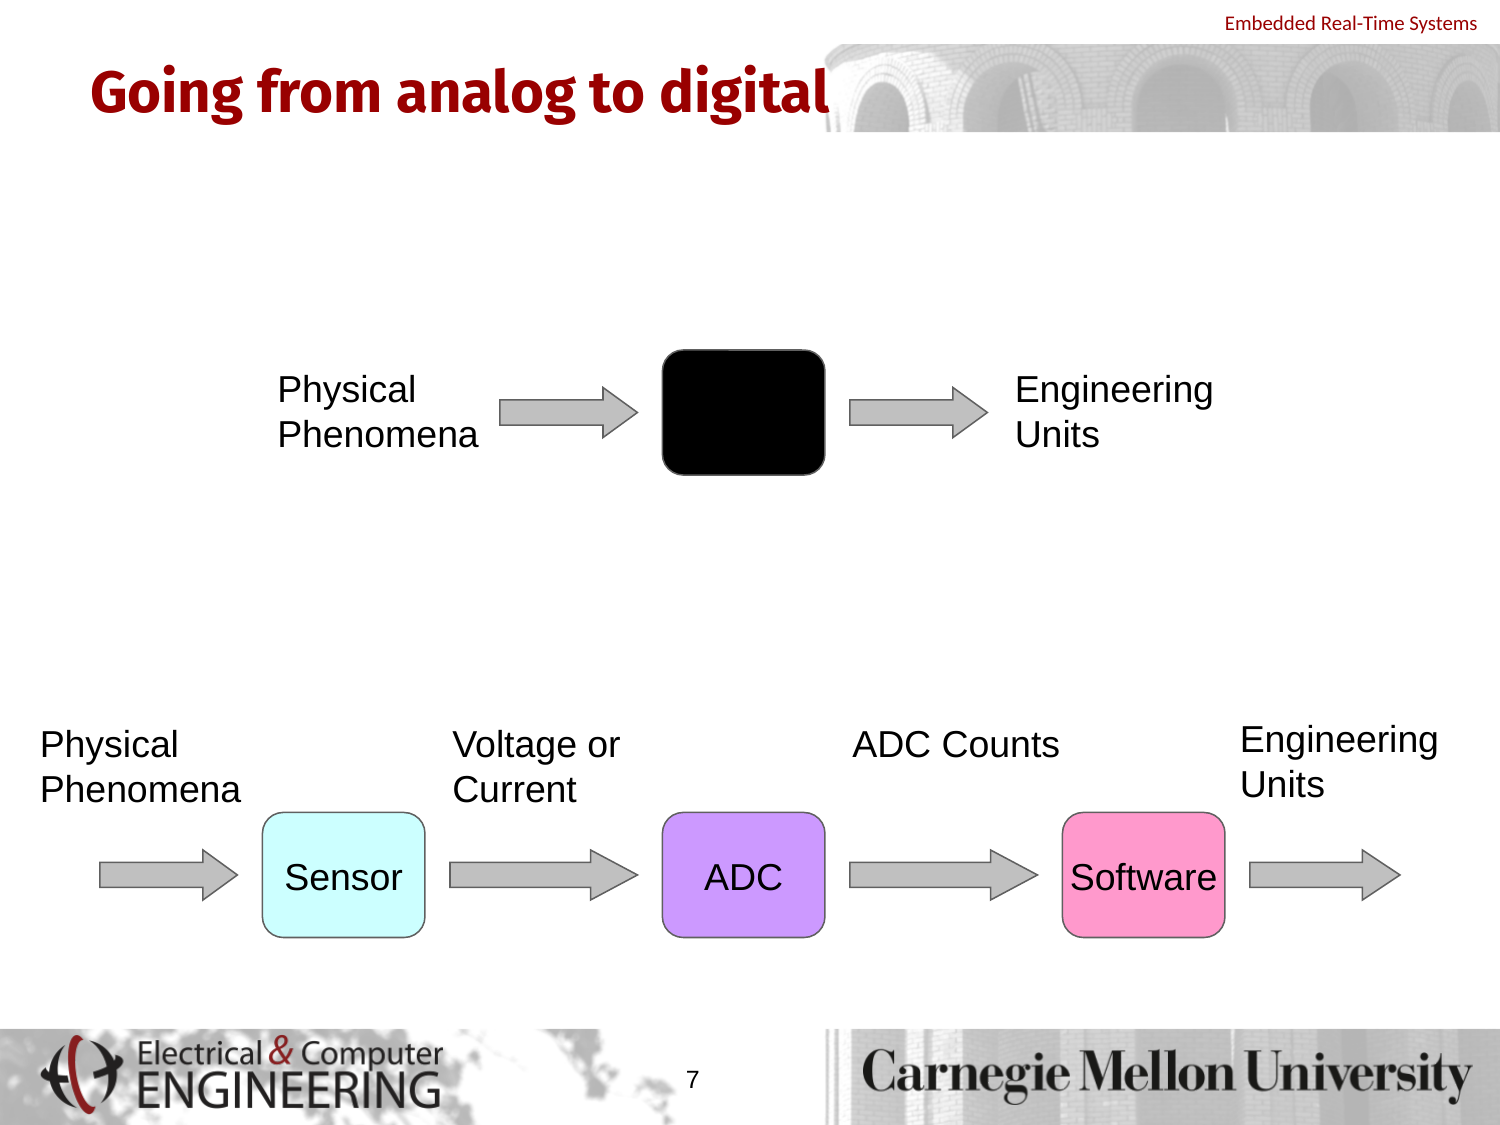

# Going from analog to digital
What we want

How we have to get there

Physical
Phenomena
Engineering Units

Engineering Units
Physical
Phenomena
Voltage or
Current
ADC Counts
Sensor
ADC
Software

7